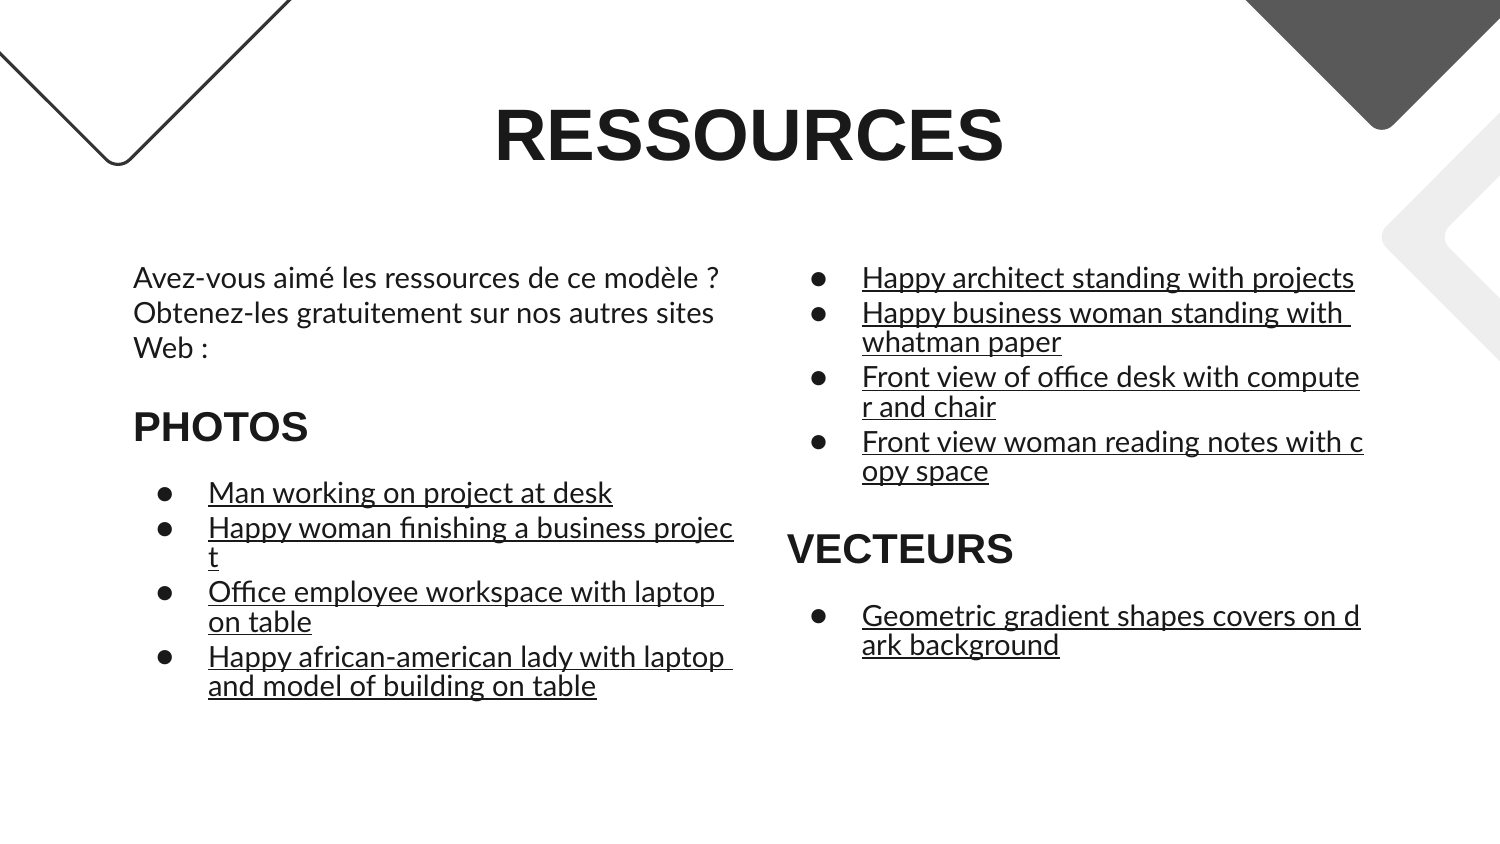

# RESSOURCES
Avez-vous aimé les ressources de ce modèle ? Obtenez-les gratuitement sur nos autres sites Web :

PHOTOS

Man working on project at desk
Happy woman finishing a business project
Office employee workspace with laptop on table
Happy african-american lady with laptop and model of building on table
Happy architect standing with projects
Happy business woman standing with whatman paper
Front view of office desk with computer and chair
Front view woman reading notes with copy space

VECTEURS

Geometric gradient shapes covers on dark background